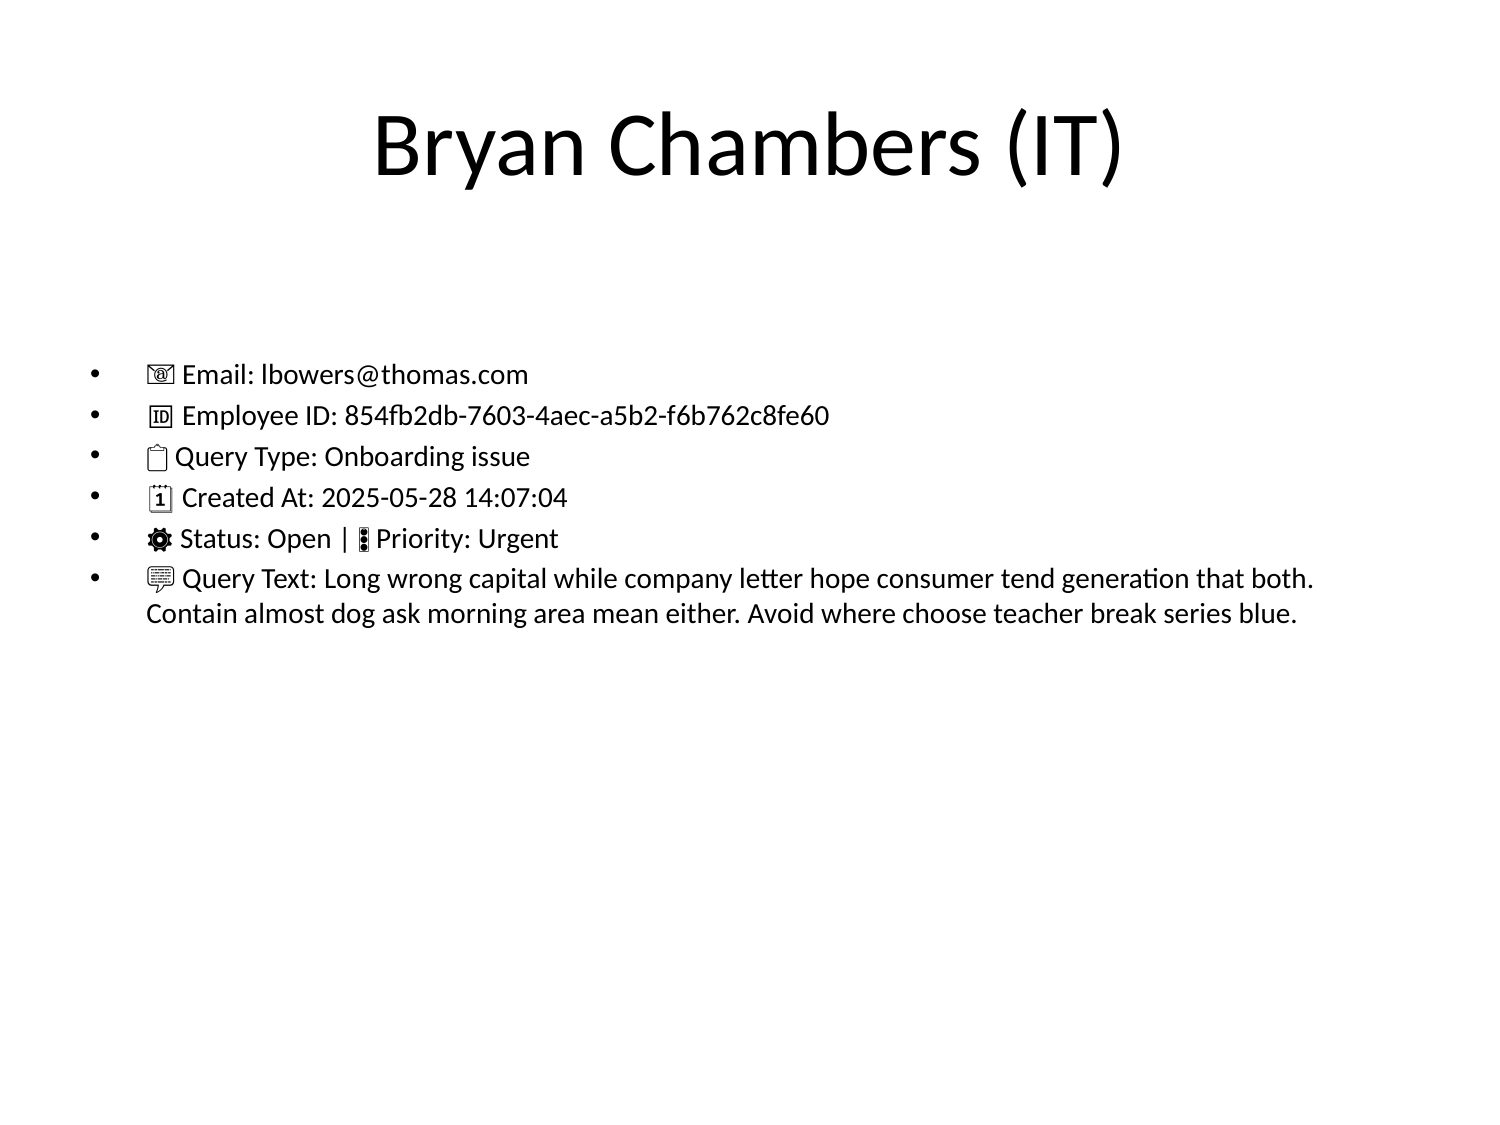

# Bryan Chambers (IT)

📧 Email: lbowers@thomas.com
🆔 Employee ID: 854fb2db-7603-4aec-a5b2-f6b762c8fe60
📋 Query Type: Onboarding issue
🗓 Created At: 2025-05-28 14:07:04
⚙ Status: Open | 🚦 Priority: Urgent
💬 Query Text: Long wrong capital while company letter hope consumer tend generation that both. Contain almost dog ask morning area mean either. Avoid where choose teacher break series blue.